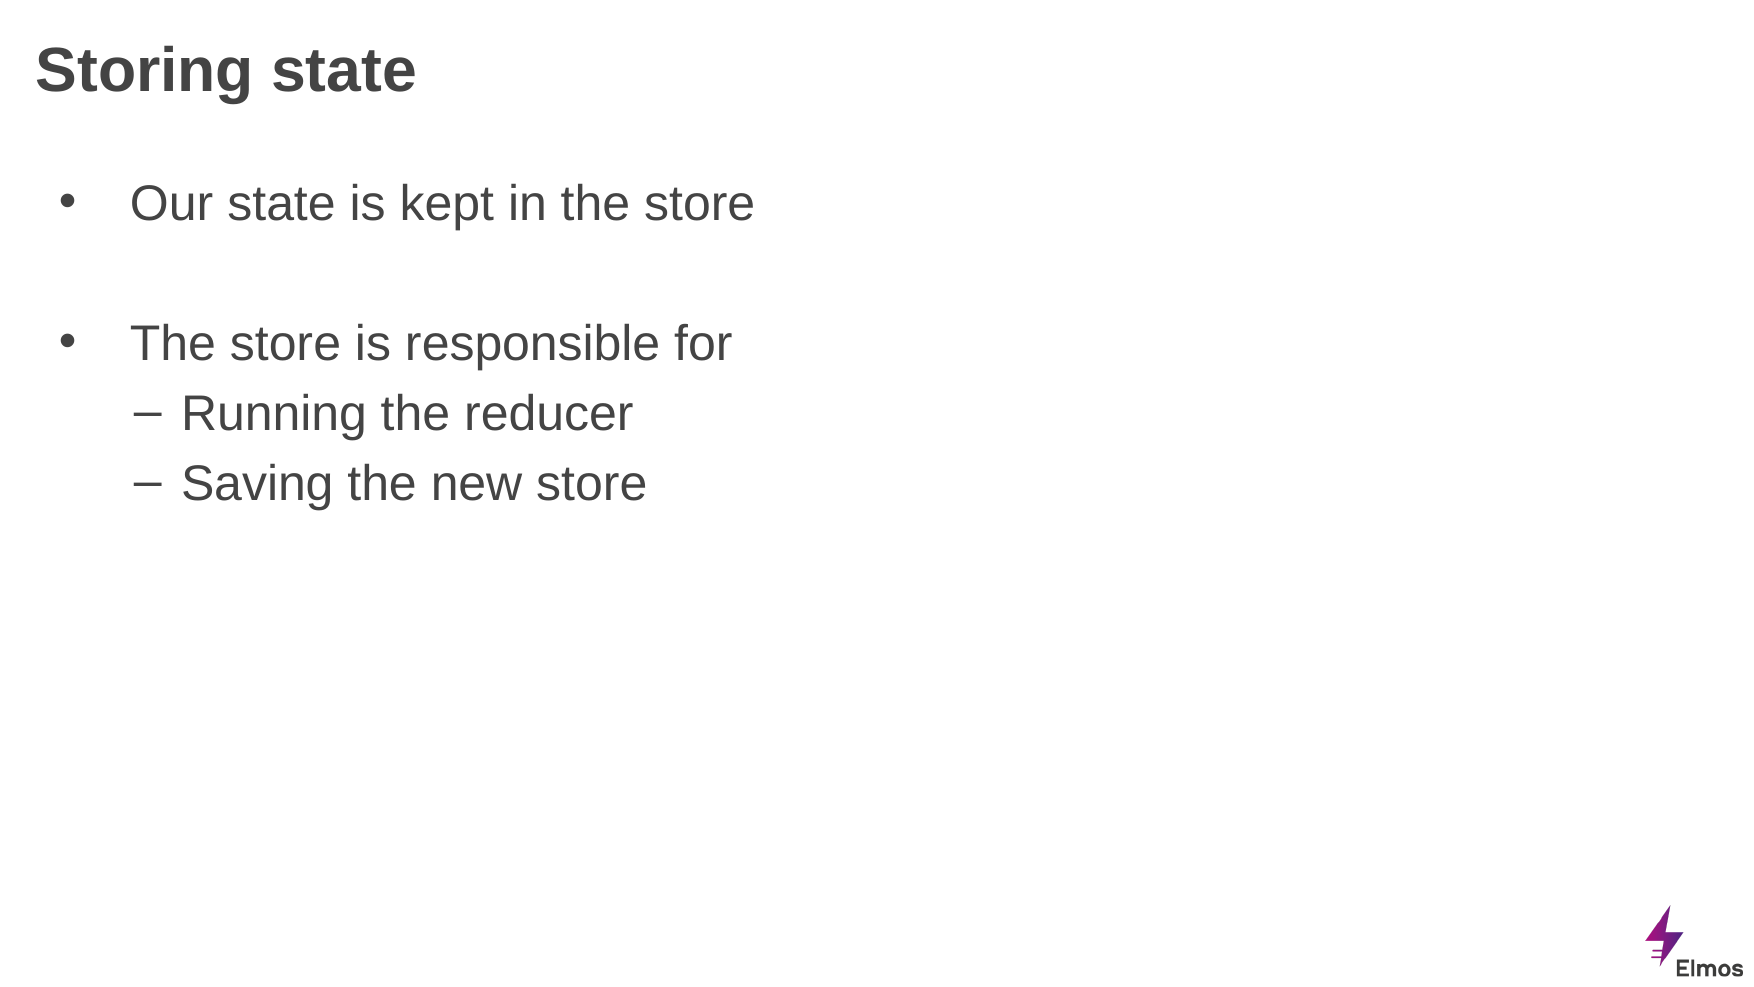

# Storing state
Our state is kept in the store

The store is responsible for
Running the reducer
Saving the new store